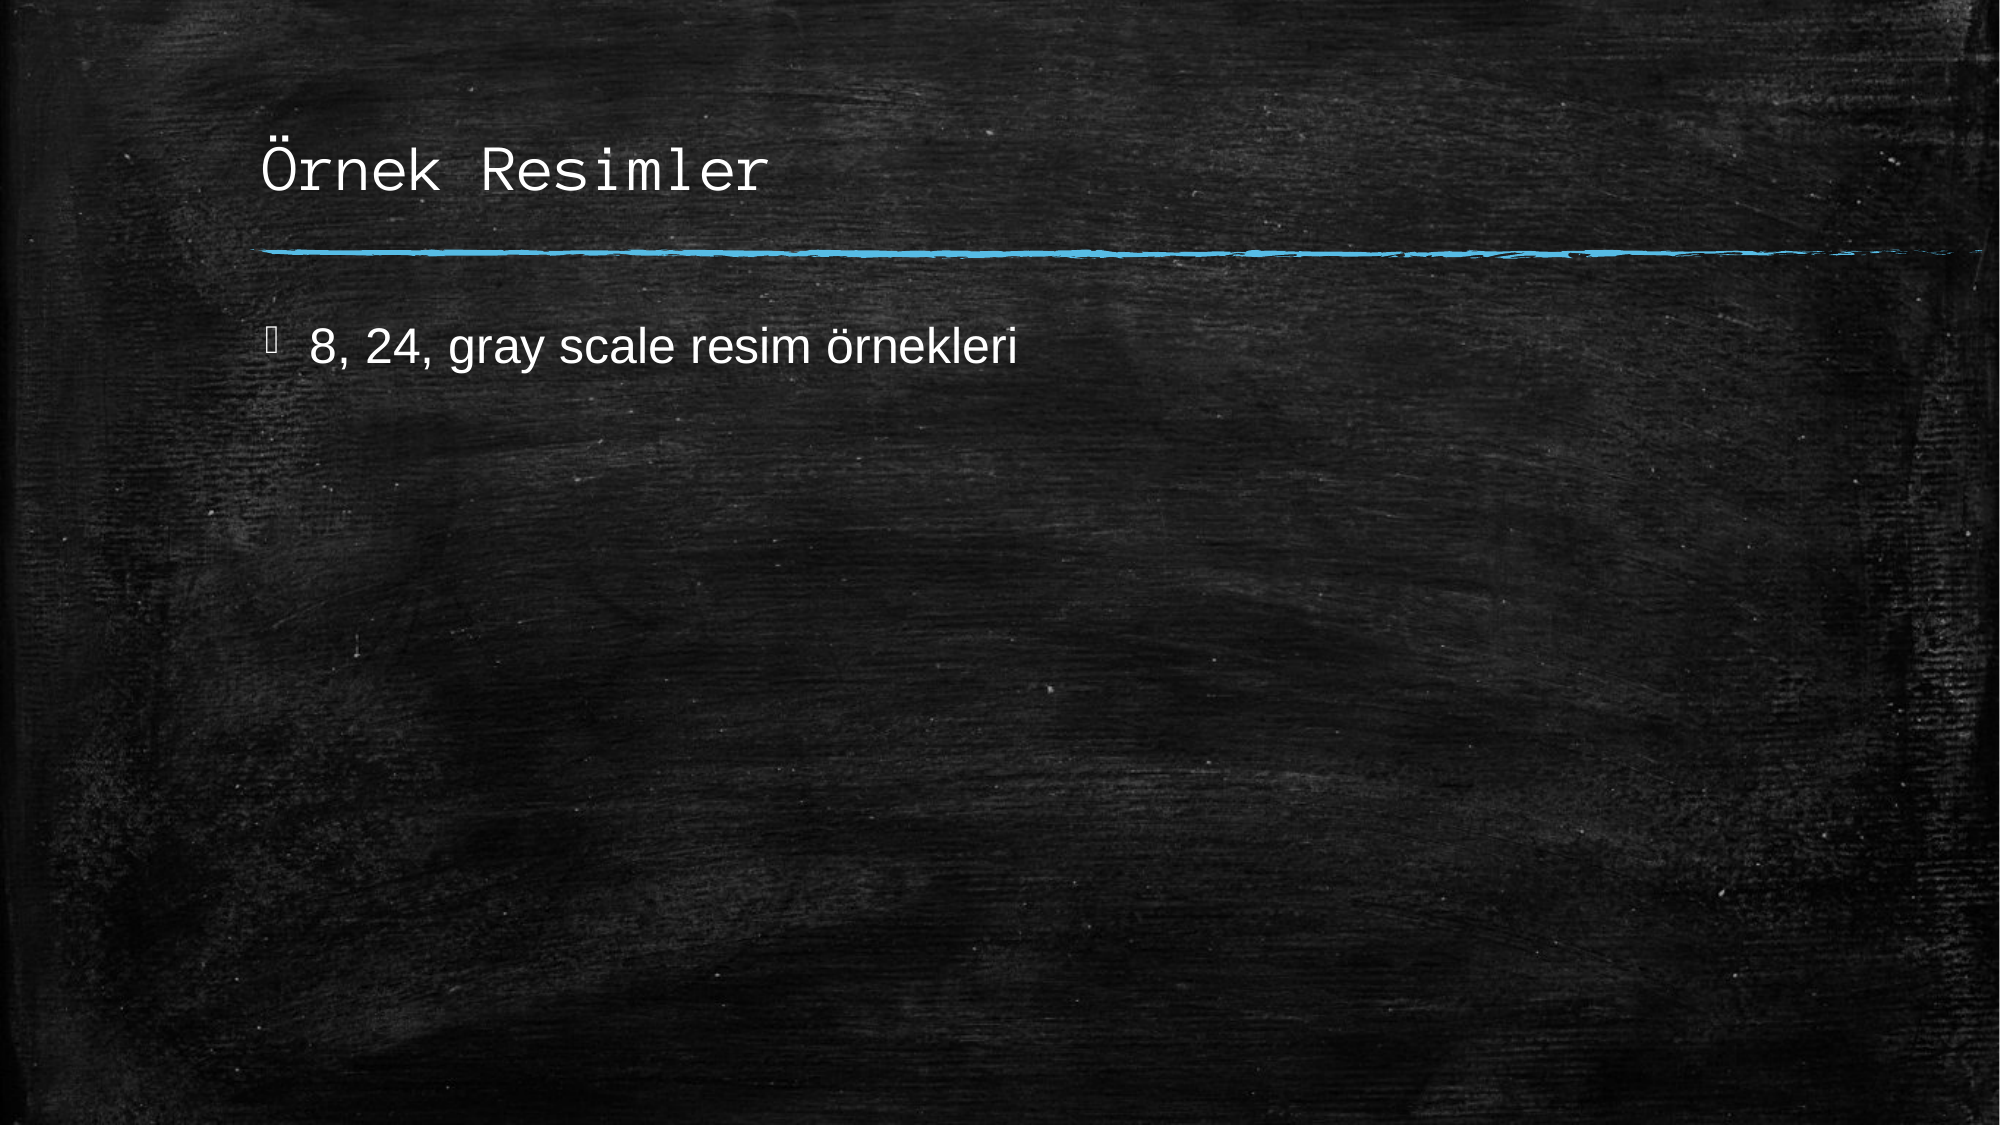

# Örnek Resimler
8, 24, gray scale resim örnekleri